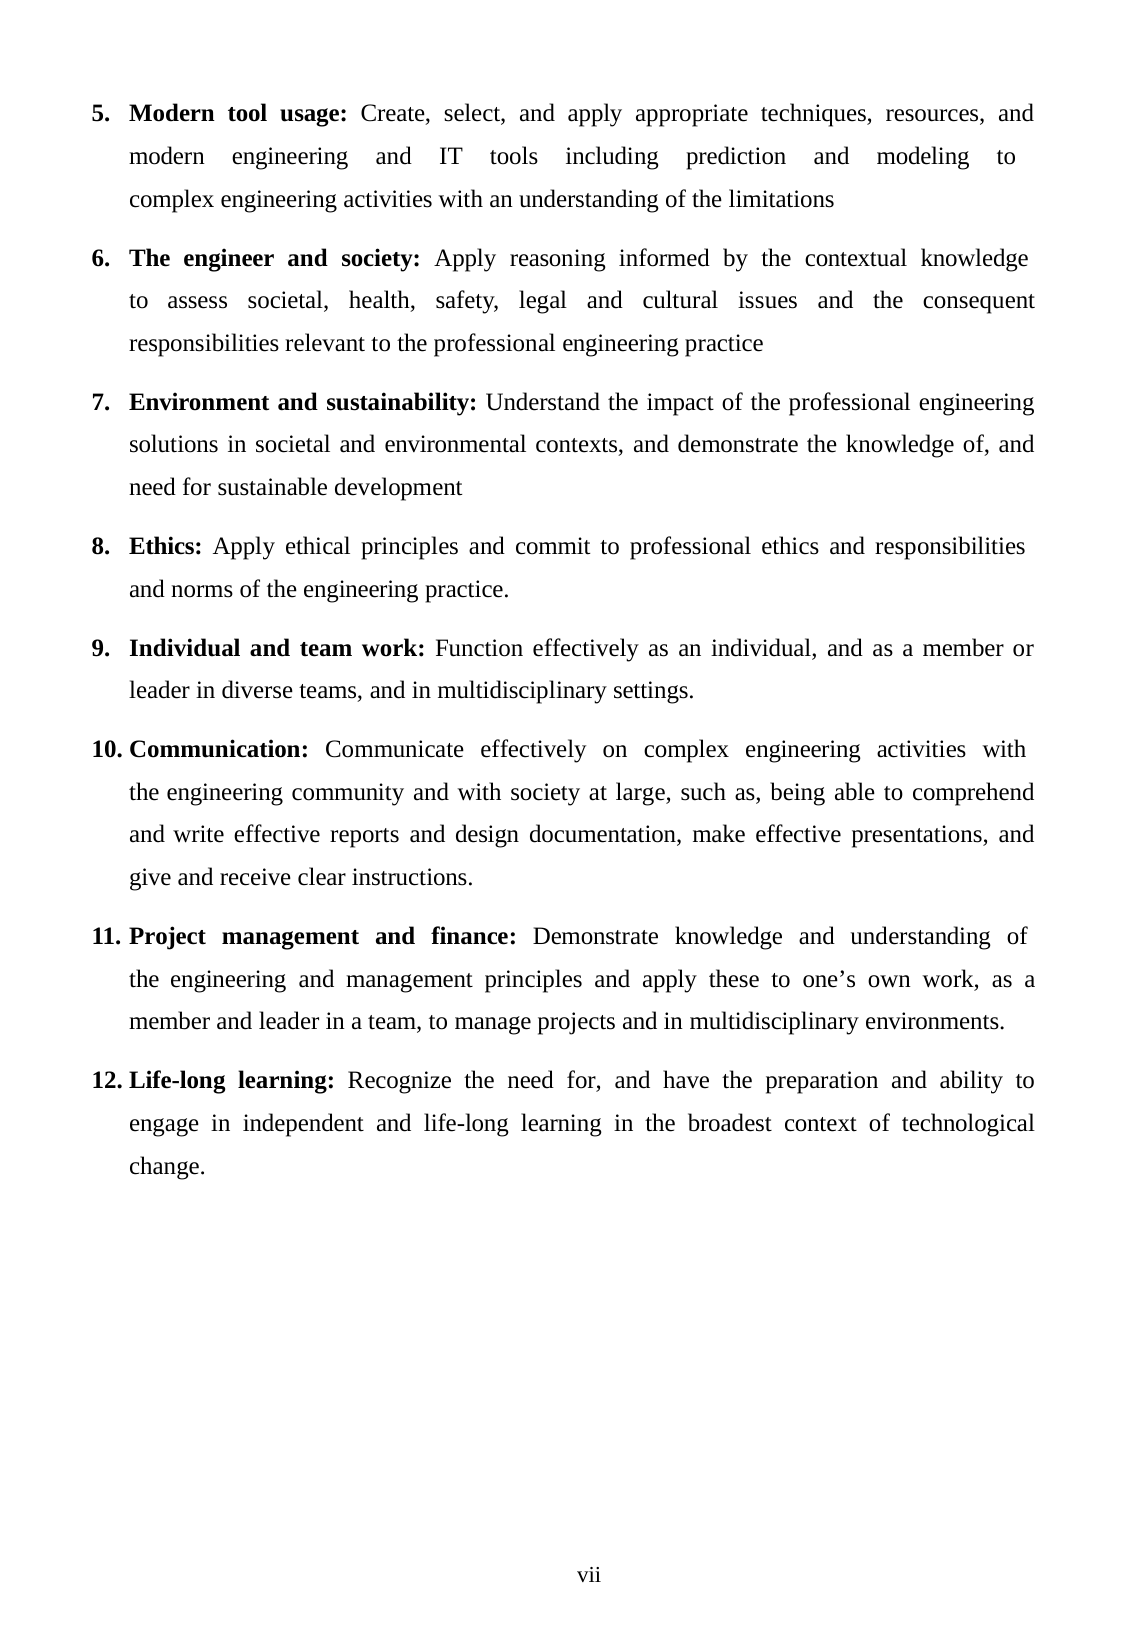

Modern  tool  usage:  Create,  select,  and  apply  appropriate  techniques,  resources,  and modern   engineering   and   IT   tools   including   prediction   and   modeling   to   complex engineering activities with an understanding of the limitations
The  engineer  and  society:  Apply  reasoning  informed  by  the  contextual  knowledge  to assess societal, health, safety, legal and cultural issues and the consequent responsibilities relevant to the professional engineering practice
Environment and sustainability: Understand the impact of the professional engineering solutions in societal and environmental contexts, and demonstrate the knowledge of, and need for sustainable development
Ethics: Apply ethical principles and commit to professional ethics and responsibilities  and norms of the engineering practice.
Individual and team work: Function effectively as an individual, and as a member or leader in diverse teams, and in multidisciplinary settings.
Communication:  Communicate  effectively  on  complex  engineering  activities  with  the engineering community and with society at large, such as, being able to comprehend and write effective reports and design documentation, make effective presentations, and give and receive clear instructions.
Project  management  and  finance:  Demonstrate  knowledge  and  understanding  of  the engineering and management principles and apply these to one’s own work, as a member and leader in a team, to manage projects and in multidisciplinary environments.
Life-long learning: Recognize the need for, and have the preparation and ability to engage in independent and life-long learning in the broadest context of technological change.
vii